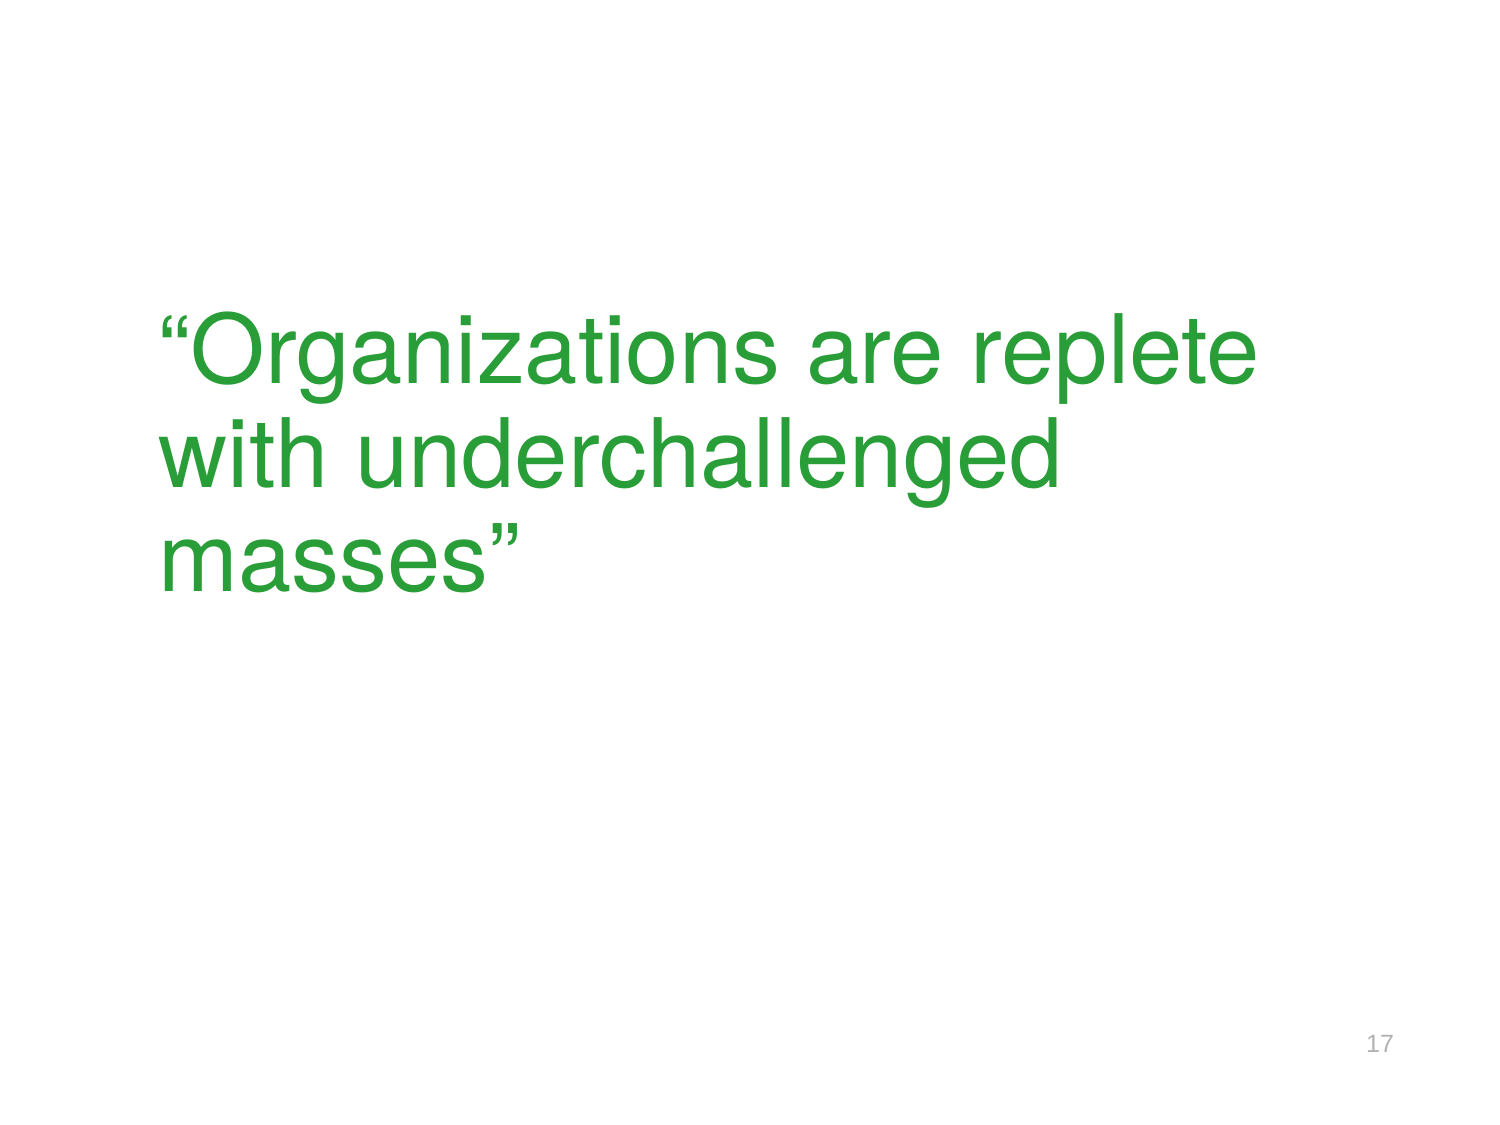

# “Organizations are replete with underchallenged masses”
17